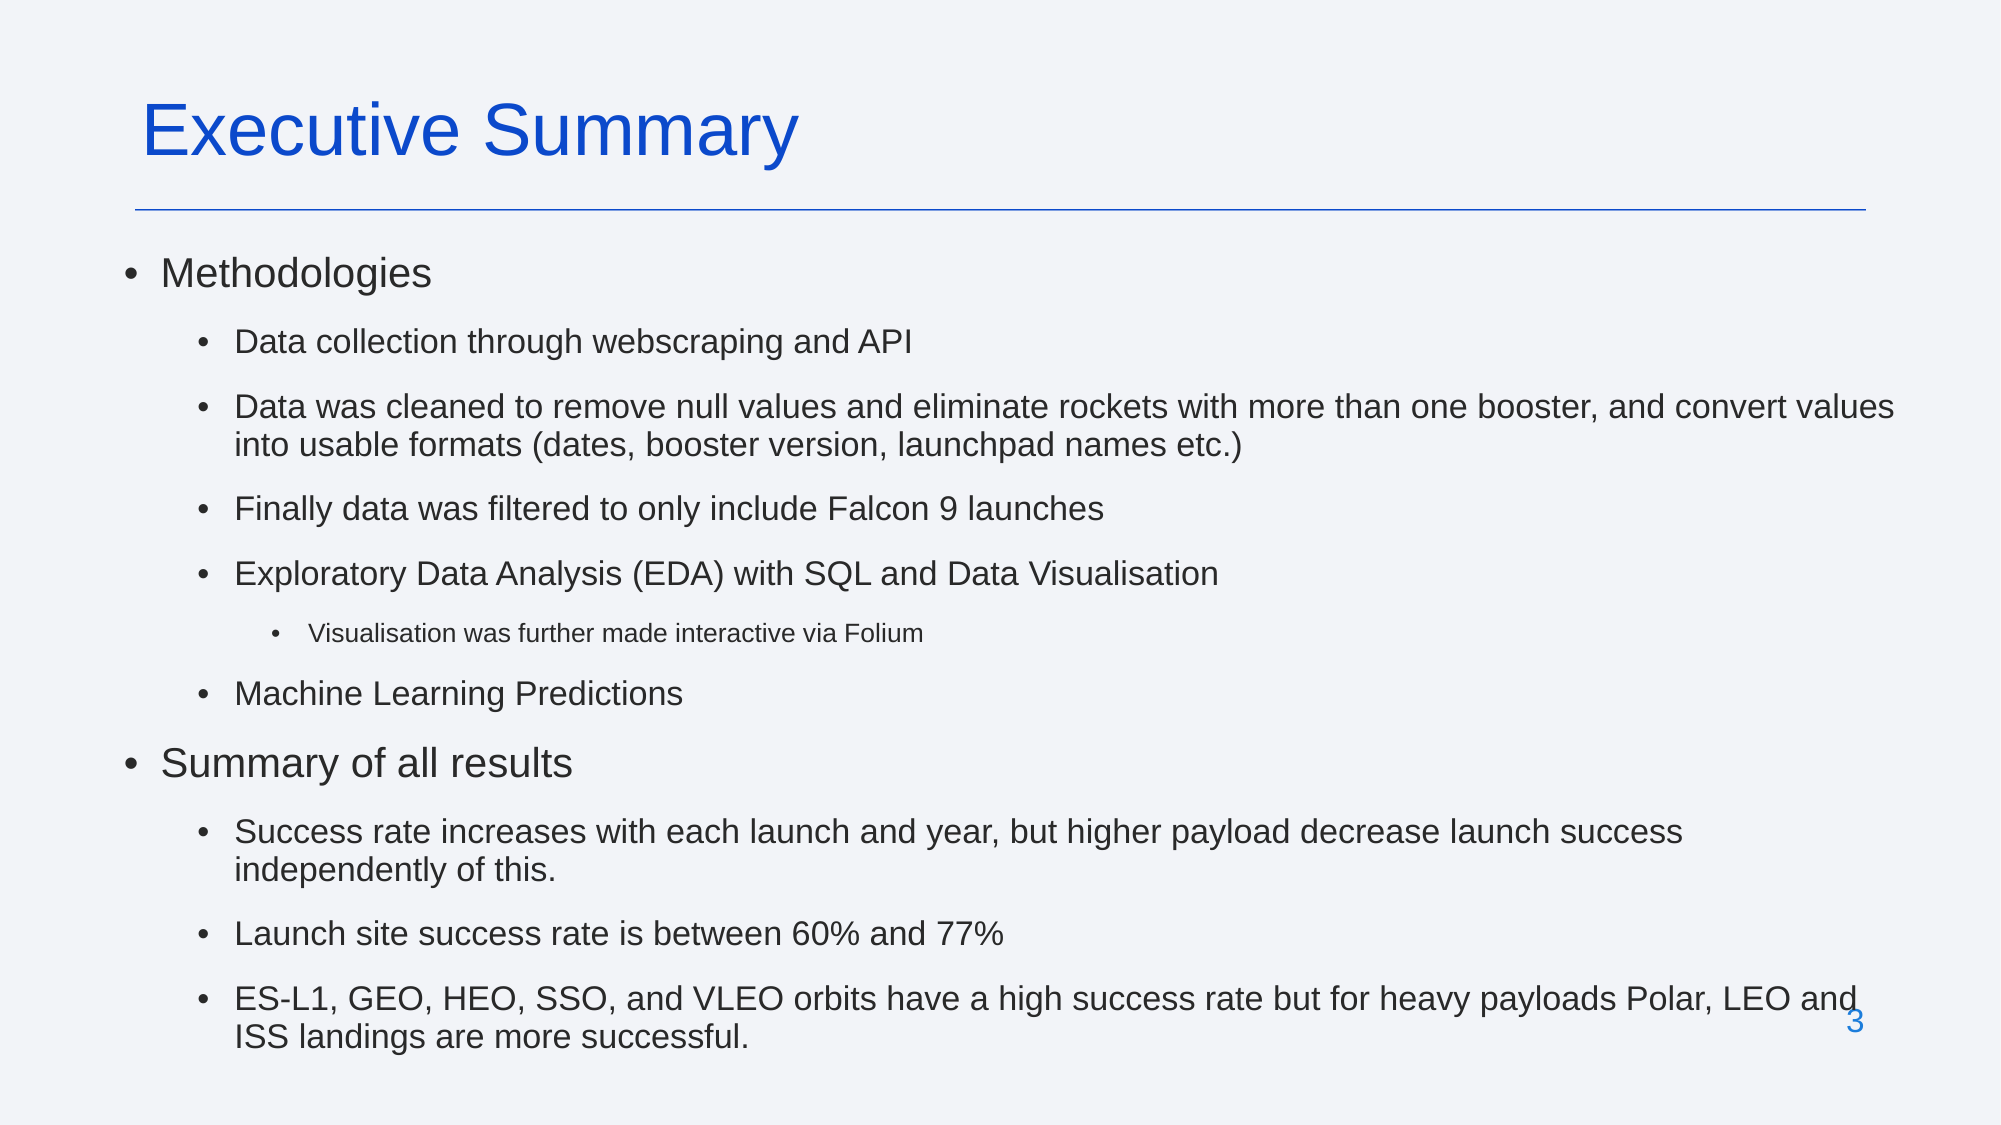

Executive Summary
Methodologies
Data collection through webscraping and API
Data was cleaned to remove null values and eliminate rockets with more than one booster, and convert values into usable formats (dates, booster version, launchpad names etc.)
Finally data was filtered to only include Falcon 9 launches
Exploratory Data Analysis (EDA) with SQL and Data Visualisation
Visualisation was further made interactive via Folium
Machine Learning Predictions
Summary of all results
Success rate increases with each launch and year, but higher payload decrease launch success independently of this.
Launch site success rate is between 60% and 77%
ES-L1, GEO, HEO, SSO, and VLEO orbits have a high success rate but for heavy payloads Polar, LEO and ISS landings are more successful.
3